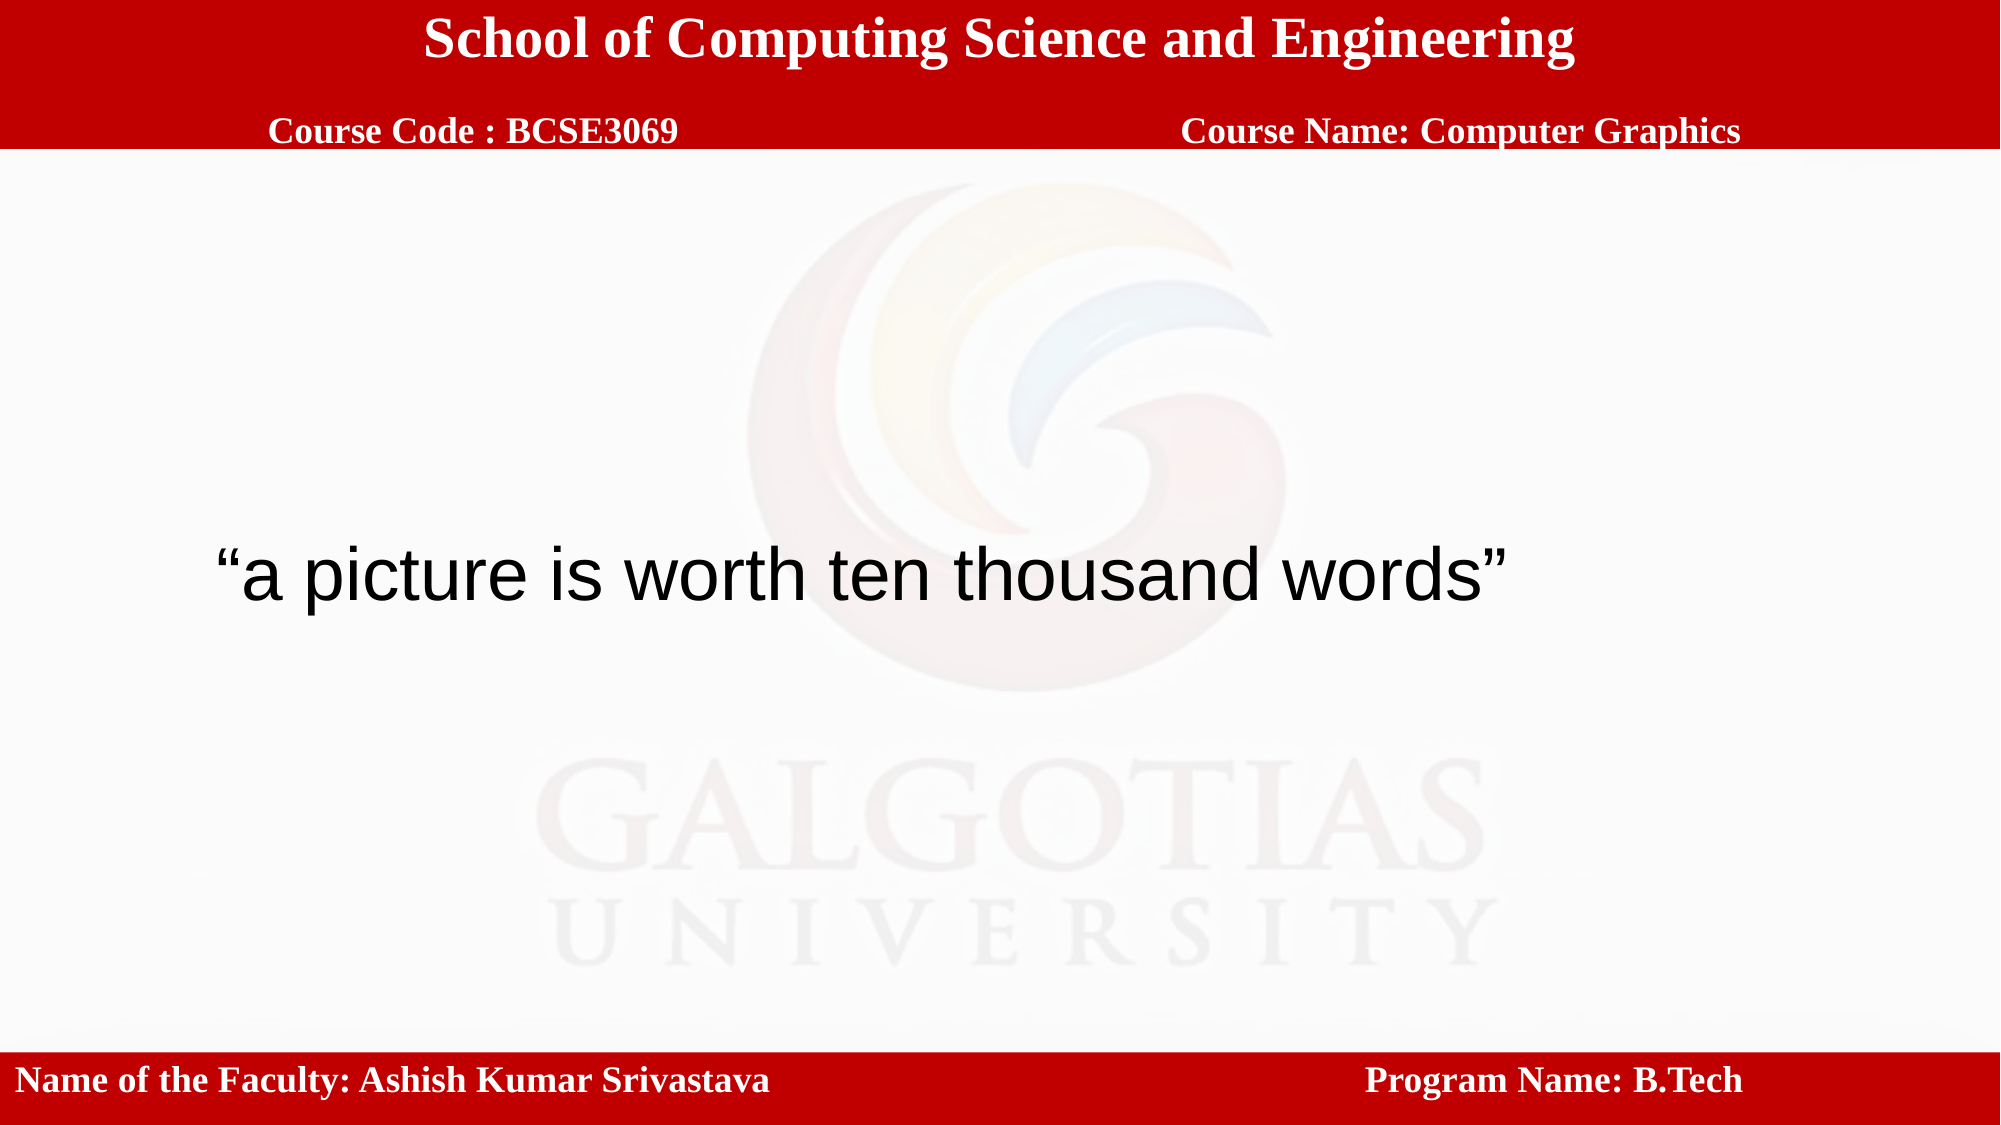

School of Computing Science and Engineering
 Course Code : BCSE3069		                                  Course Name: Computer Graphics

 “a picture is worth ten thousand words”

Name of the Faculty: Ashish Kumar Srivastava				Program Name: B.Tech